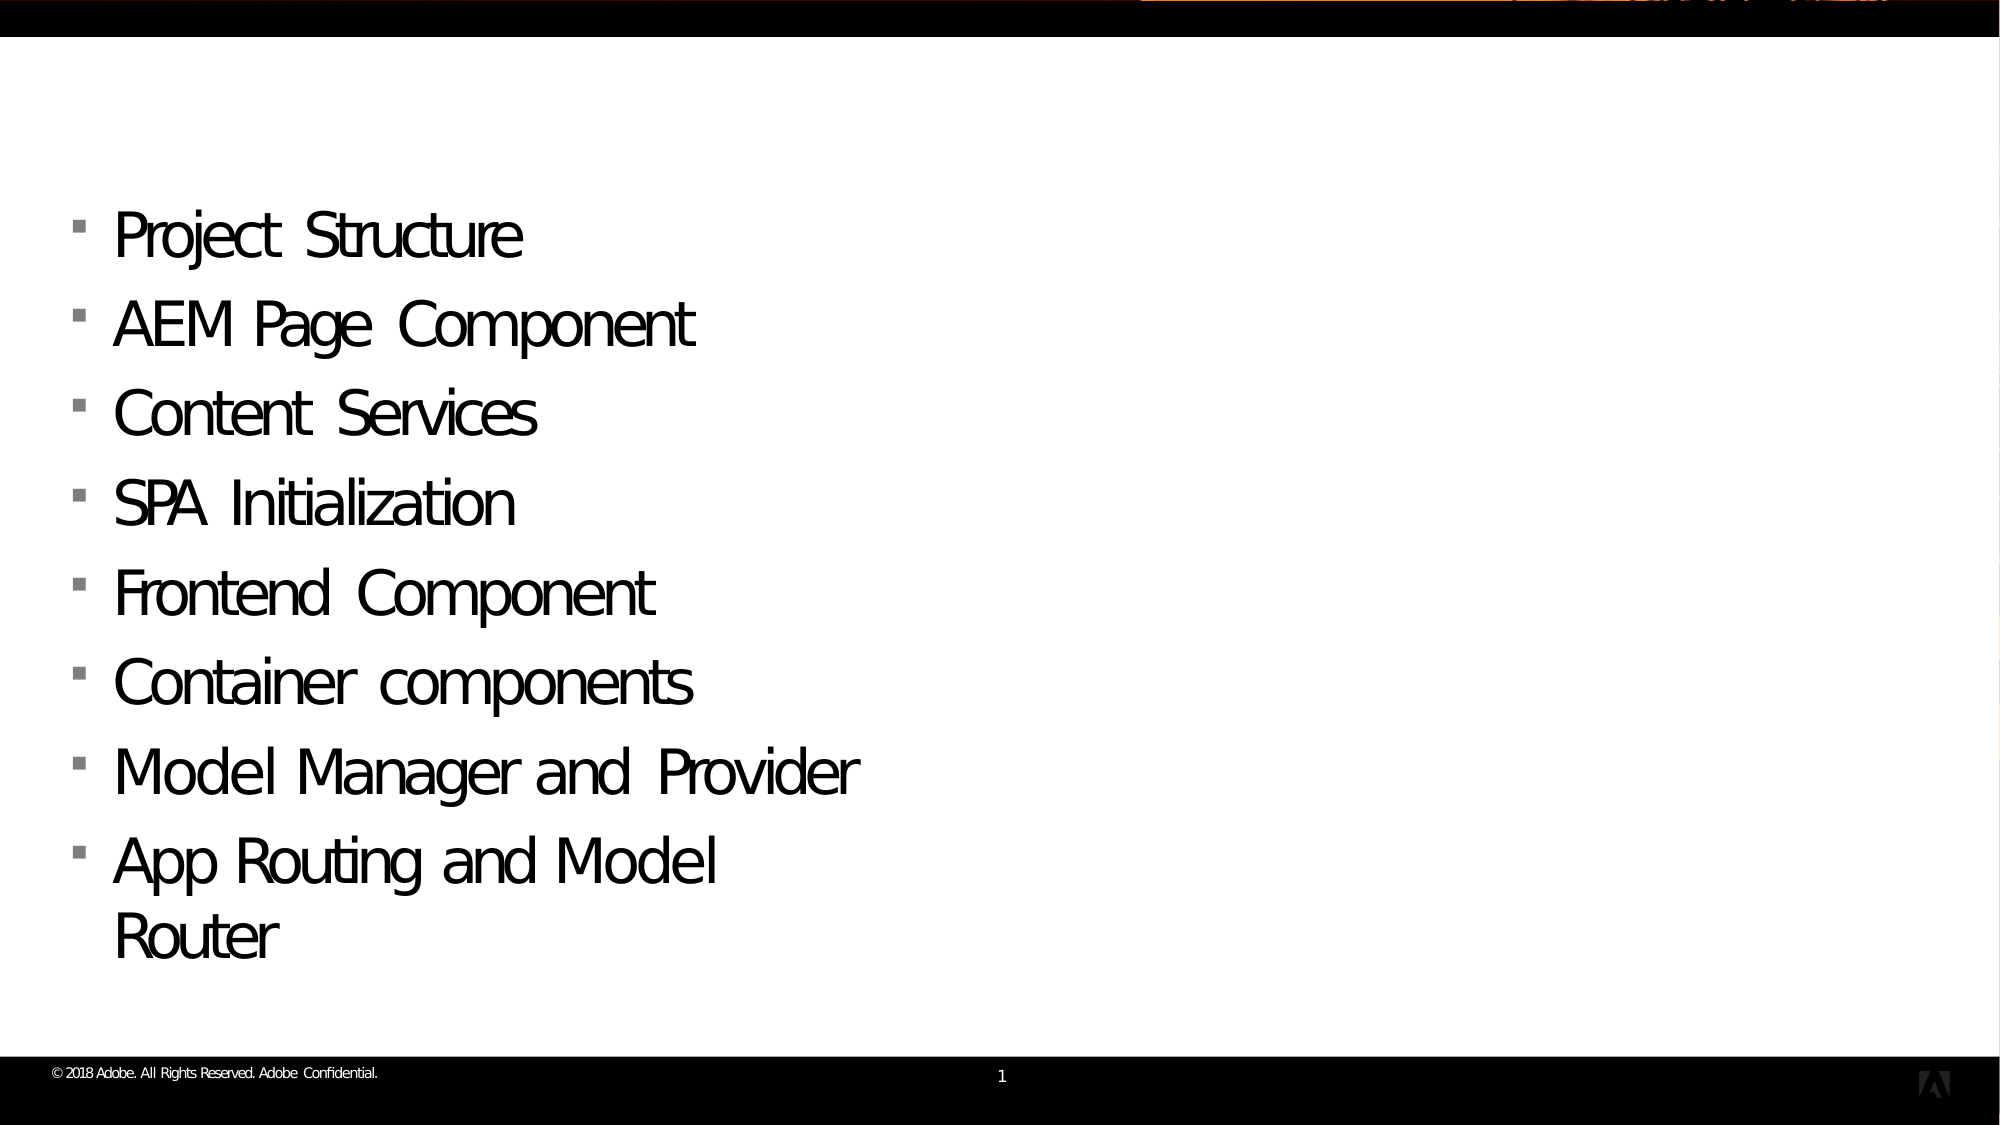

# Agenda
Project Structure
AEM Page Component
Content Services
SPA Initialization
Frontend Component
Container components
Model Manager and Provider
App Routing and Model Router
© 2018 Adobe. All Rights Reserved. Adobe Confidential.
1